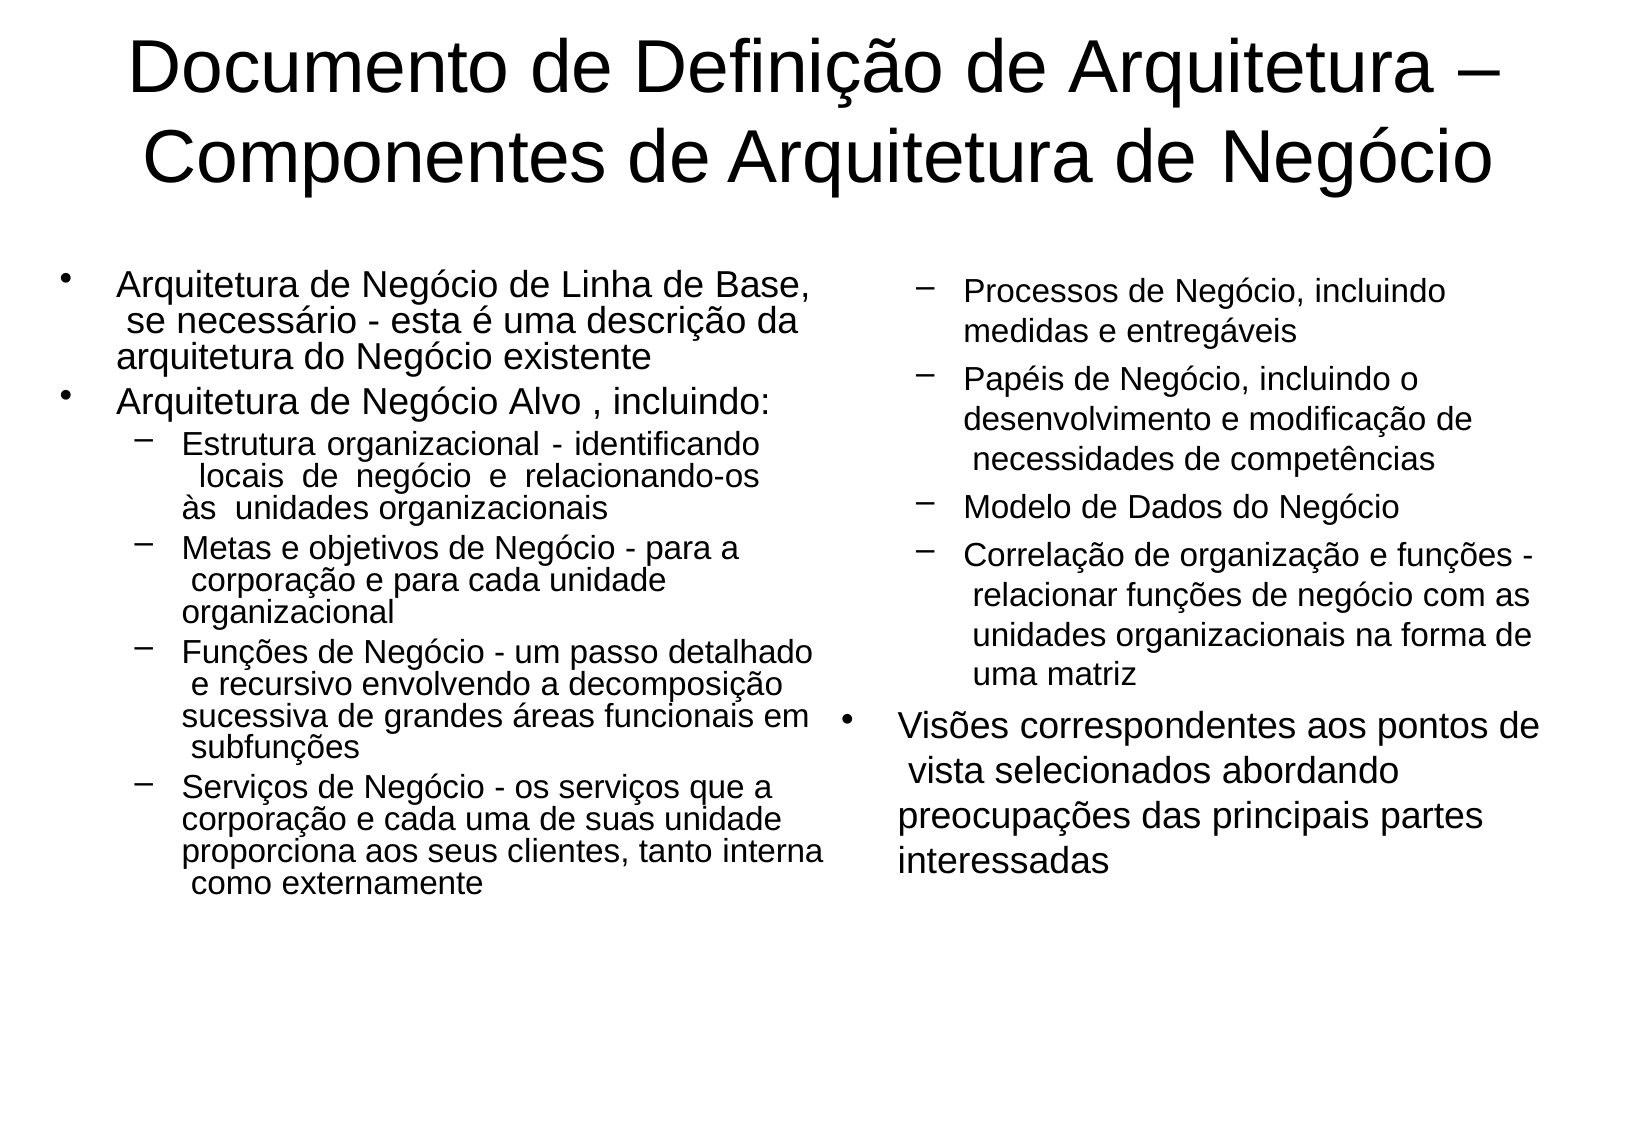

# Documento de Definição de Arquitetura –
Componentes de Arquitetura de Negócio
Arquitetura de Negócio de Linha de Base,  se necessário - esta é uma descrição da  arquitetura do Negócio existente
Arquitetura de Negócio Alvo , incluindo:
Estrutura organizacional - identificando  locais de negócio e relacionando-os às  unidades organizacionais
Metas e objetivos de Negócio - para a  corporação e para cada unidade  organizacional
Funções de Negócio - um passo detalhado  e recursivo envolvendo a decomposição  sucessiva de grandes áreas funcionais em  subfunções
Serviços de Negócio - os serviços que a  corporação e cada uma de suas unidade  proporciona aos seus clientes, tanto interna  como externamente
Processos de Negócio, incluindo
medidas e entregáveis
Papéis de Negócio, incluindo o  desenvolvimento e modificação de  necessidades de competências
Modelo de Dados do Negócio
Correlação de organização e funções -  relacionar funções de negócio com as  unidades organizacionais na forma de  uma matriz
Visões correspondentes aos pontos de  vista selecionados abordando  preocupações das principais partes  interessadas